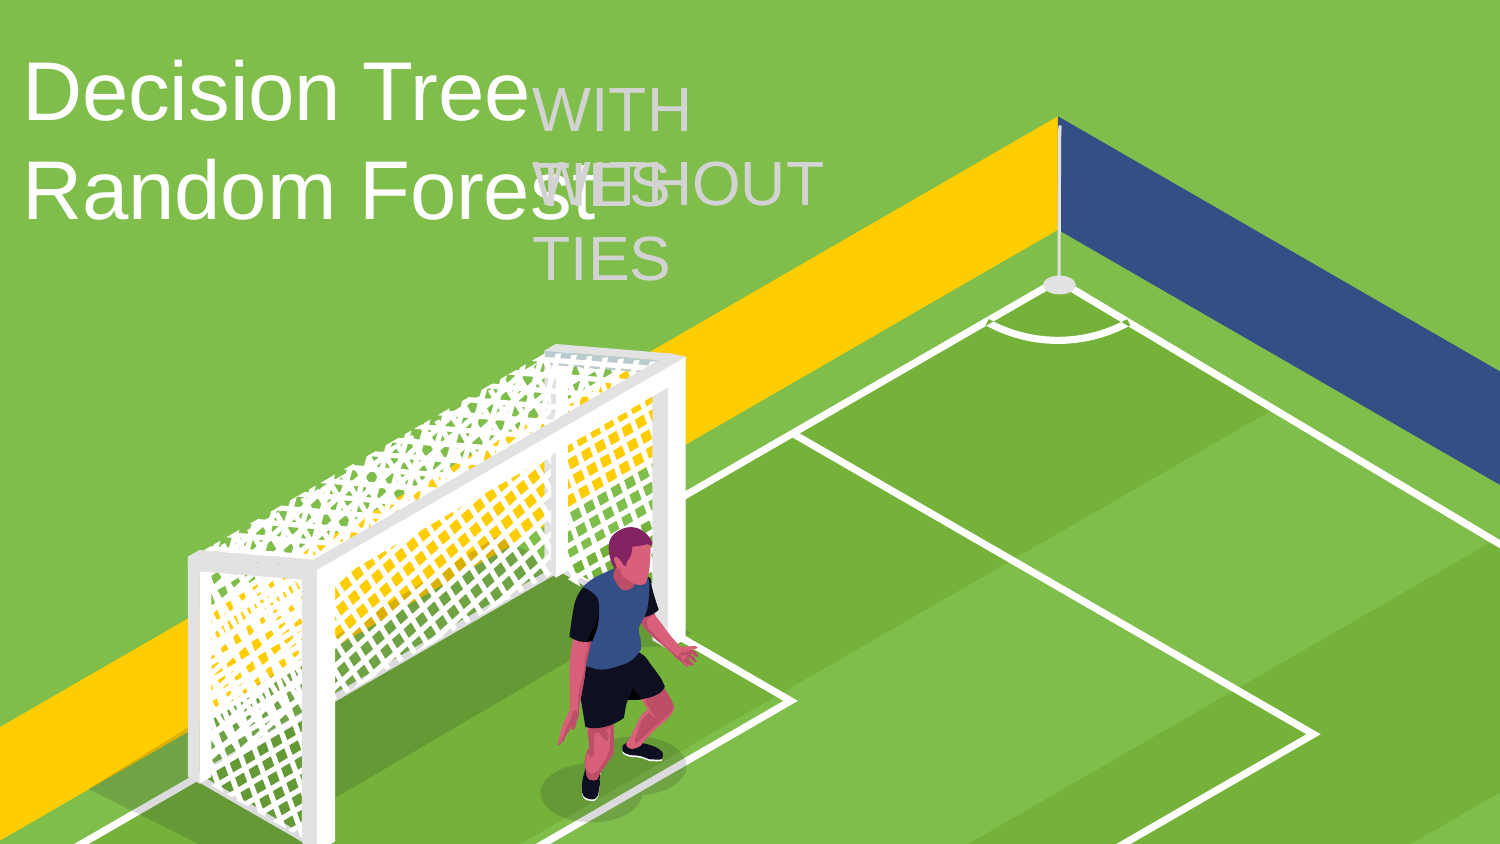

Decision Tree
Random Forest
WITH TIES
WITHOUT TIES